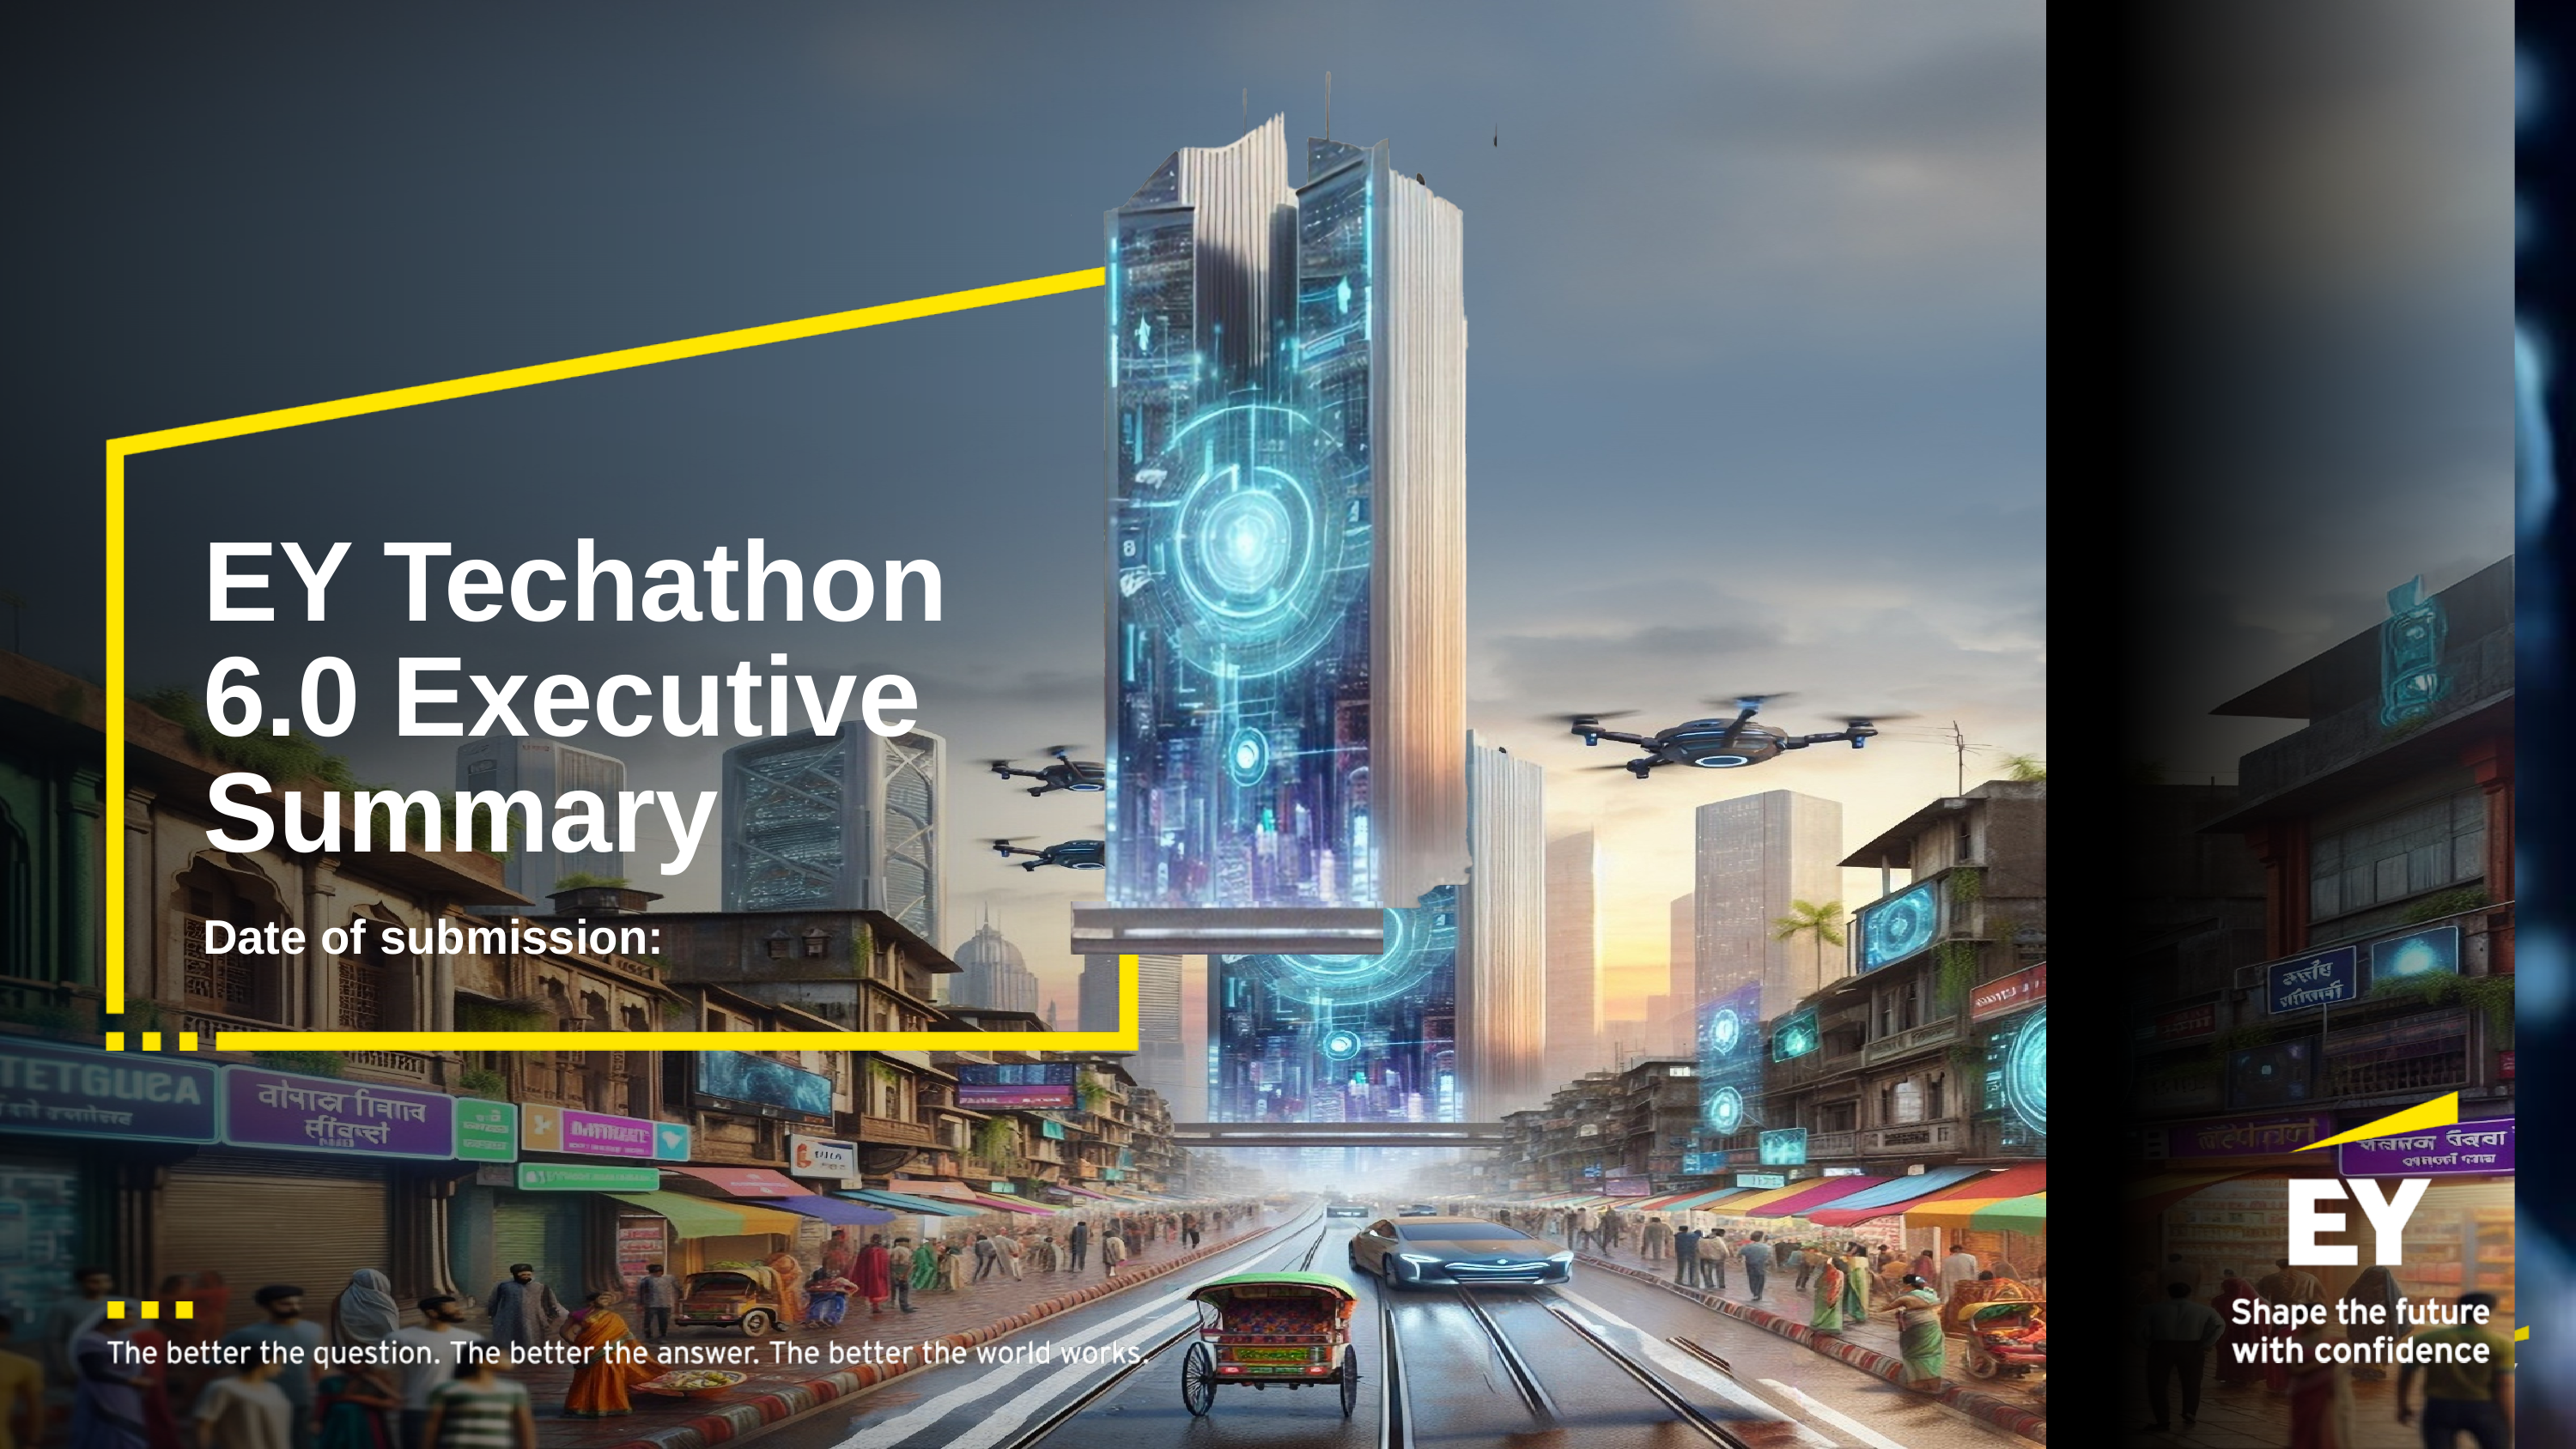

EY Techathon 6.0 Executive Summary

Date of submission: